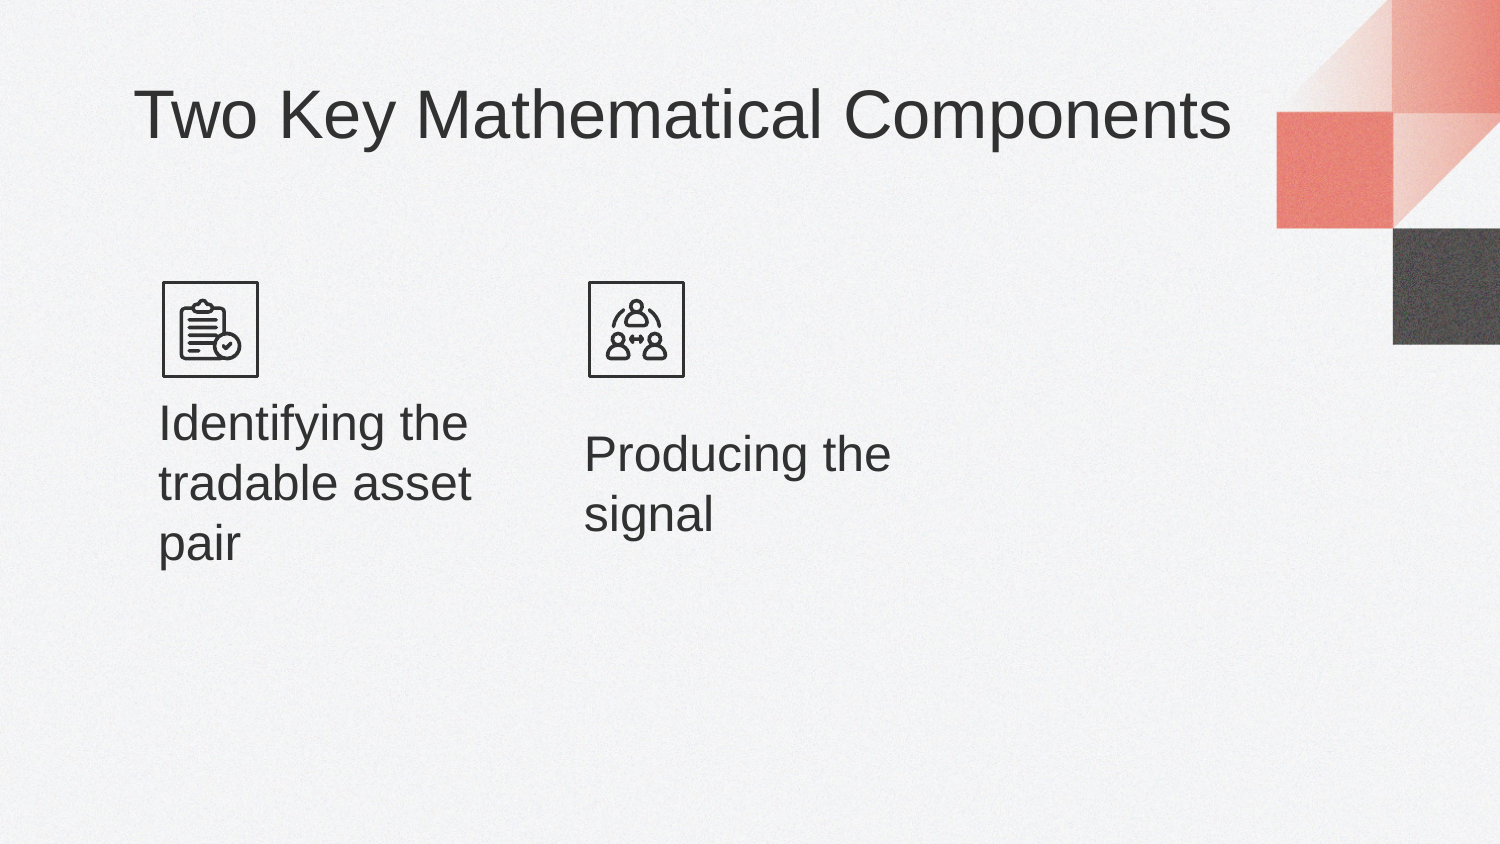

Two Key Mathematical Components

Producing the signal
# Identifying the tradable asset pair